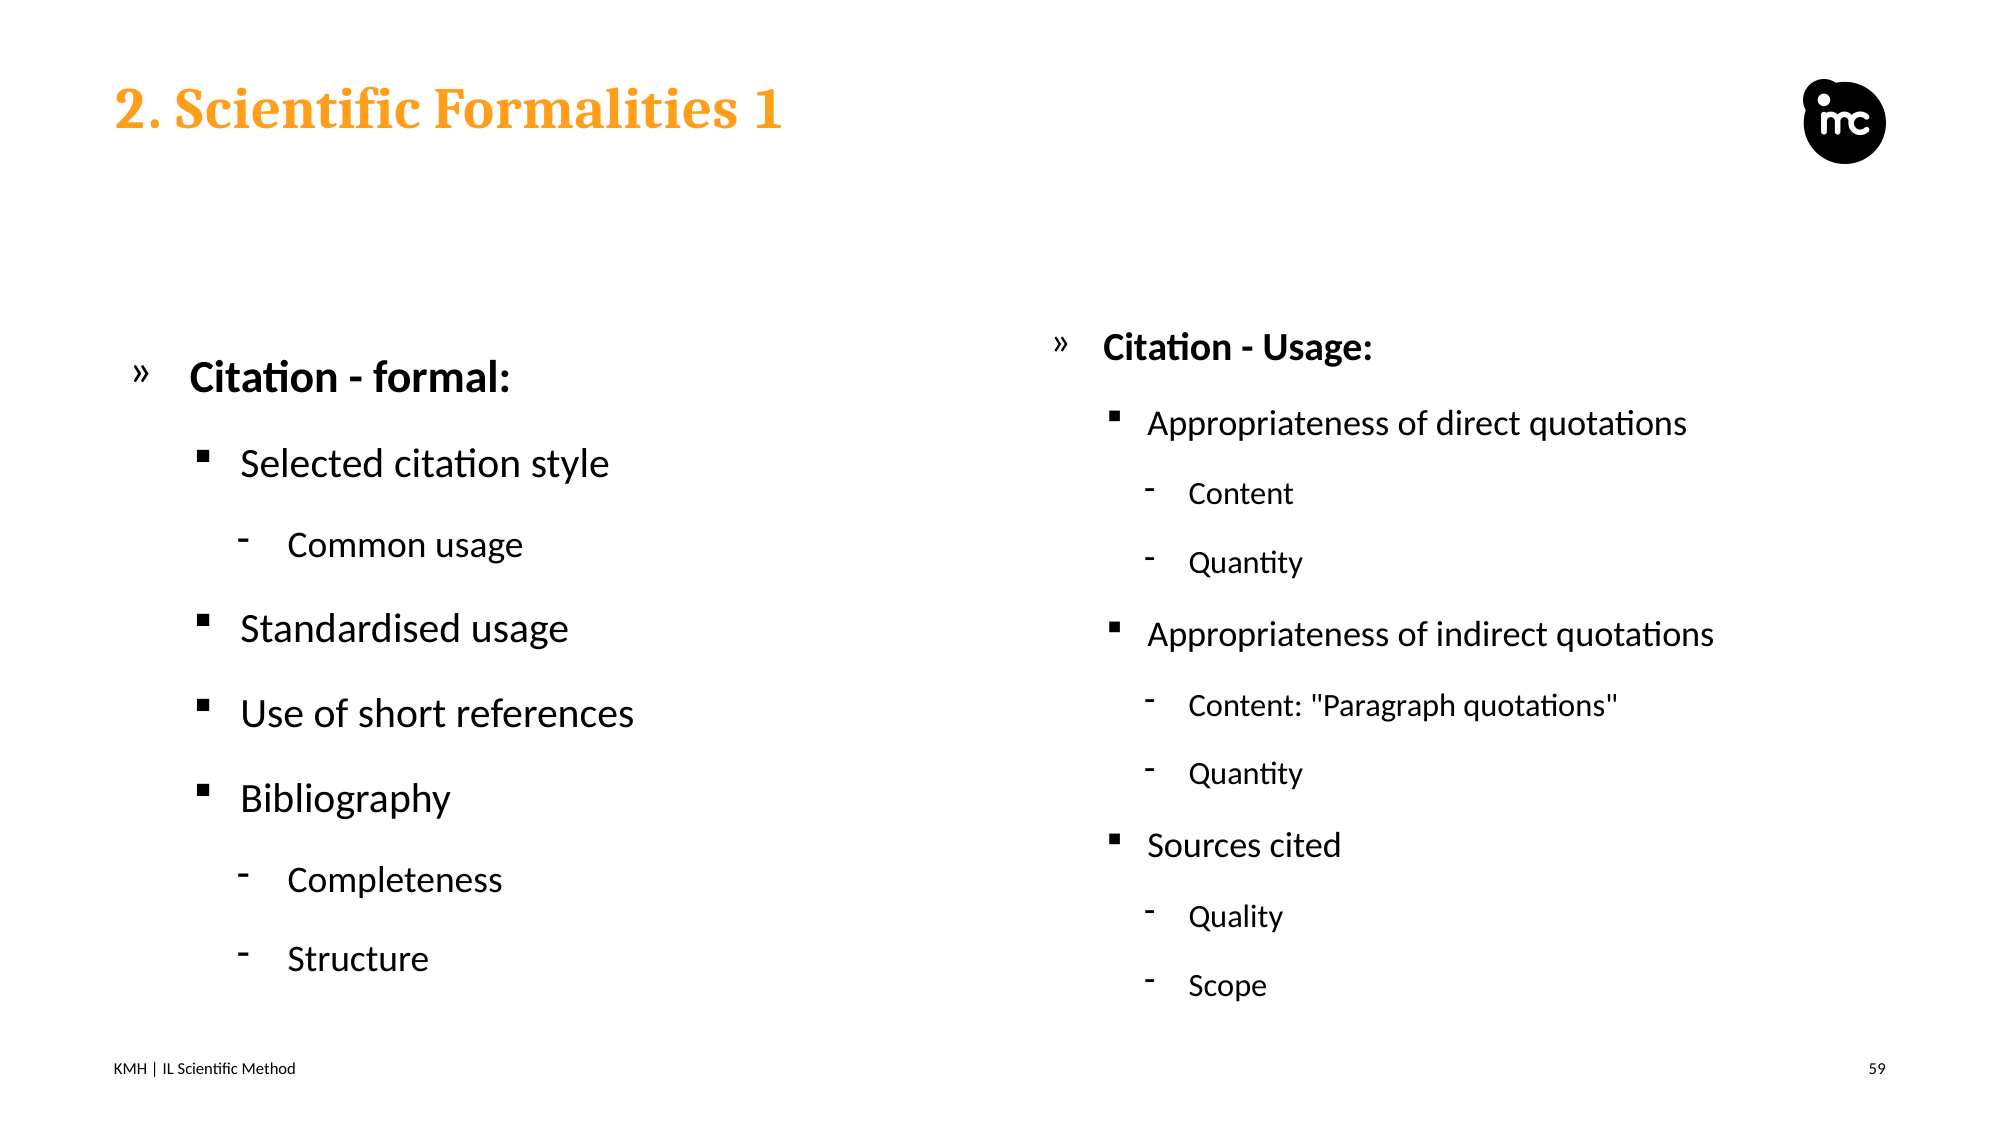

# 2. Scientific Formalities 1
Citation - formal:
Selected citation style
Common usage
Standardised usage
Use of short references
Bibliography
Completeness
Structure
Citation - Usage:
Appropriateness of direct quotations
Content
Quantity
Appropriateness of indirect quotations
Content: "Paragraph quotations"
Quantity
Sources cited
Quality
Scope
KMH | IL Scientific Method

59